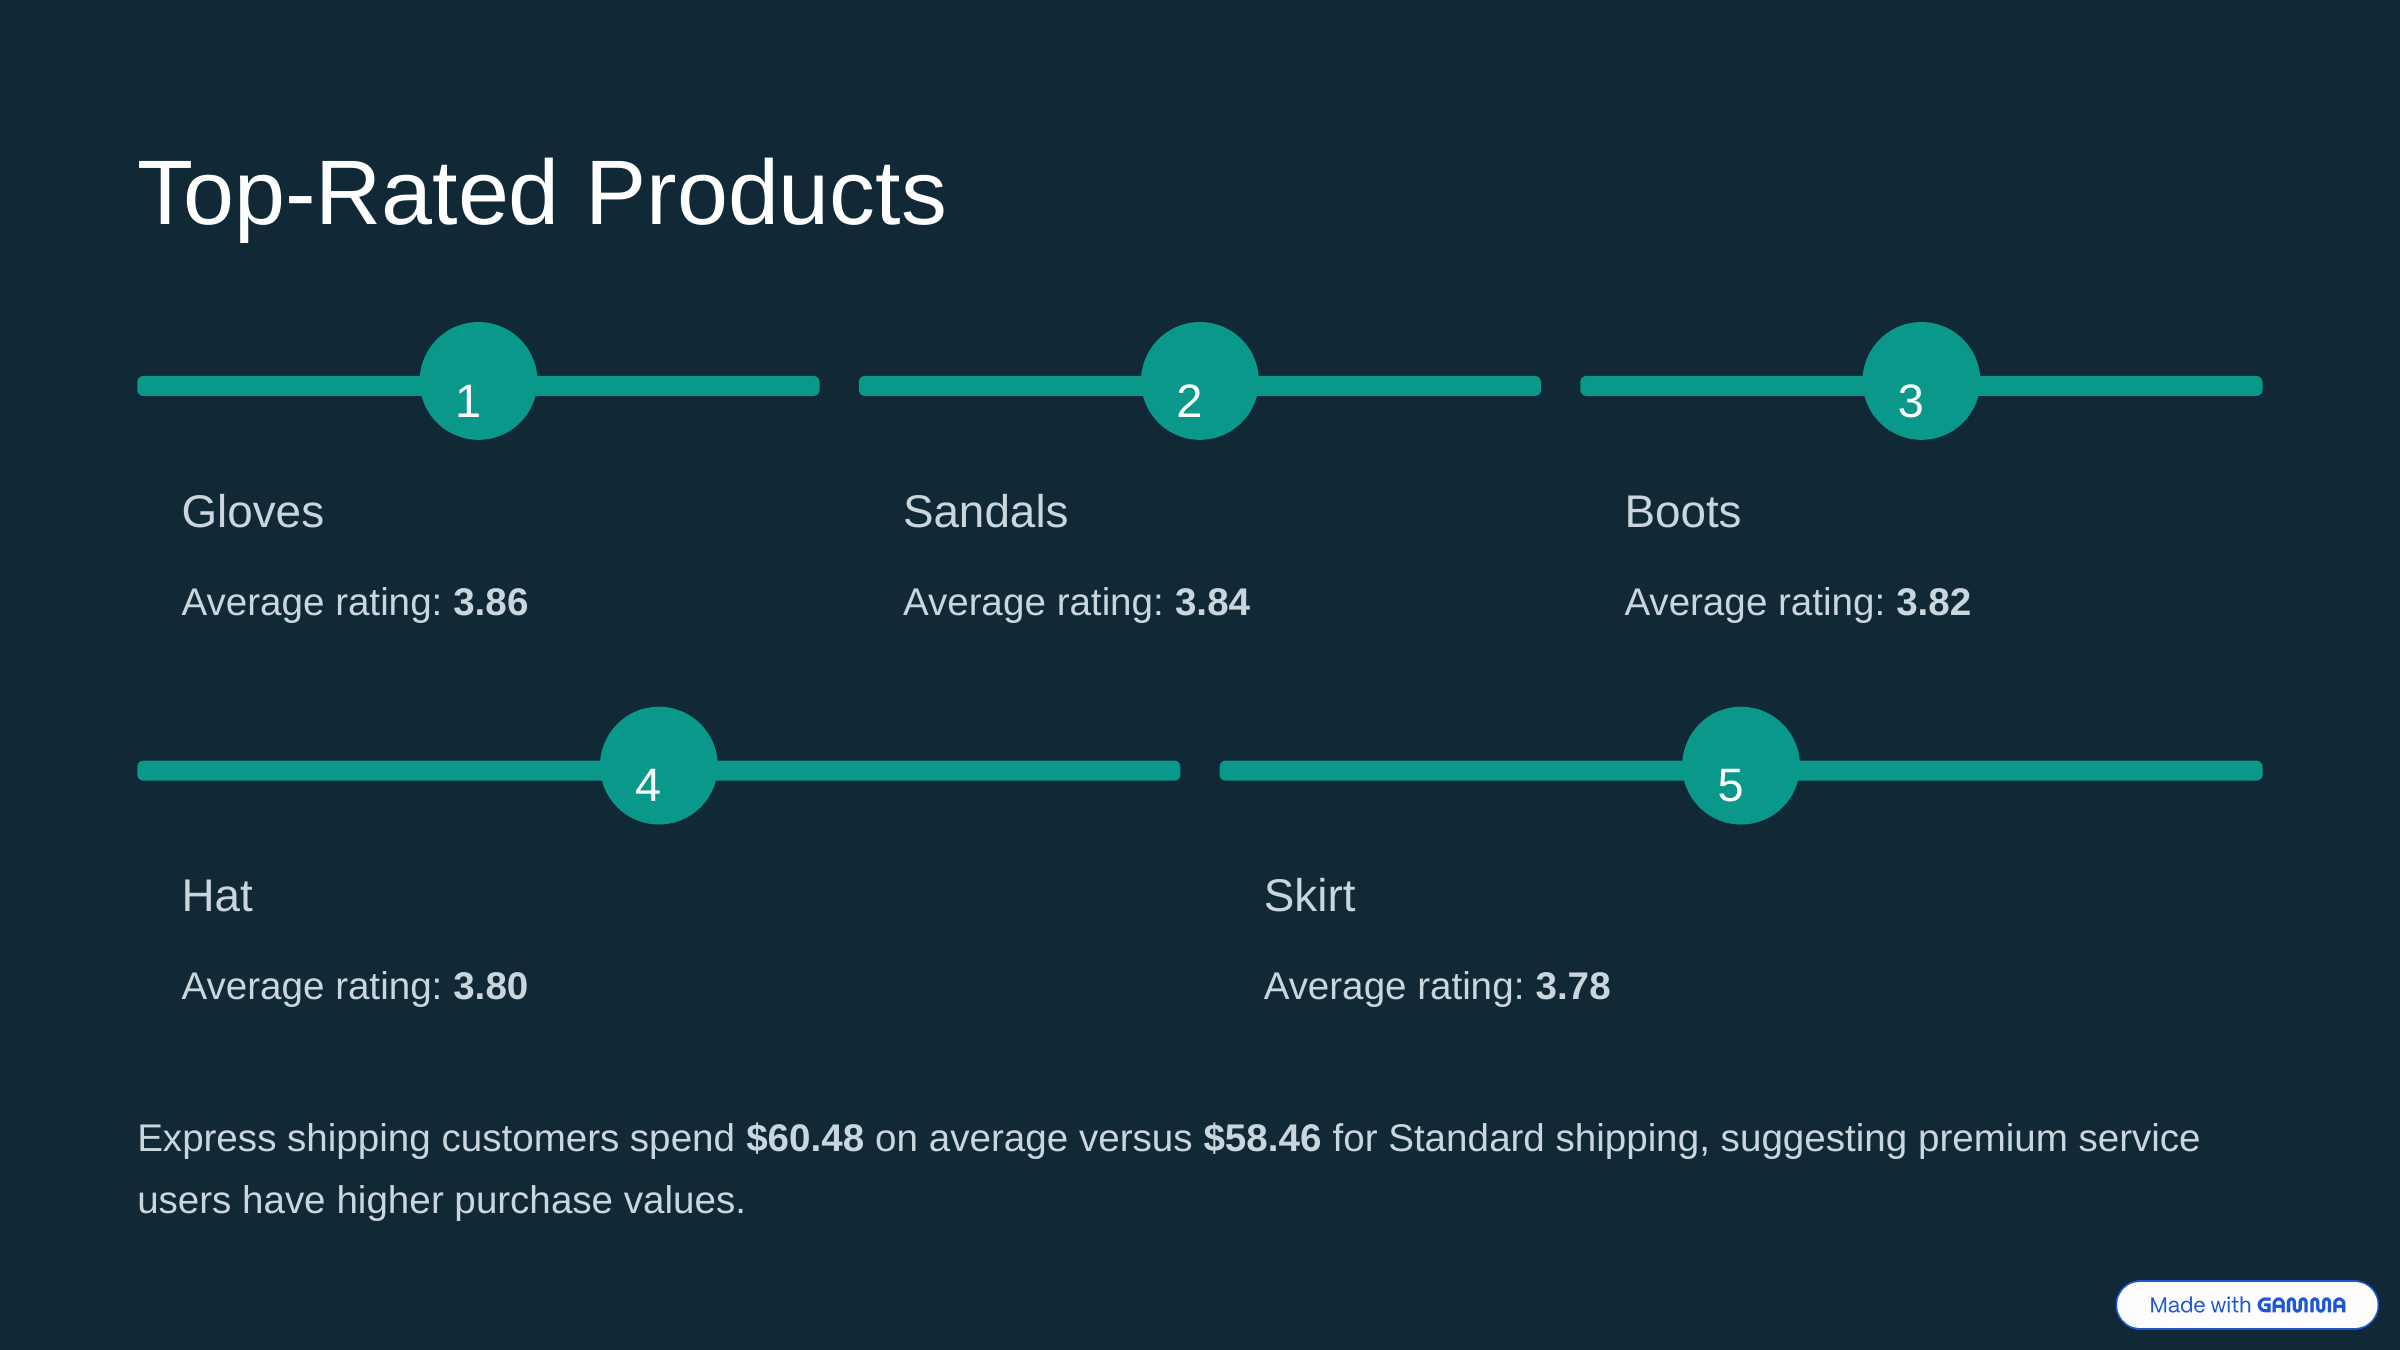

Top-Rated Products

1
2
3

Gloves
Sandals
Boots
Average rating: 3.86
Average rating: 3.84
Average rating: 3.82

4
5

Hat
Skirt
Average rating: 3.80
Average rating: 3.78
Express shipping customers spend $60.48 on average versus $58.46 for Standard shipping, suggesting premium service users have higher purchase values.